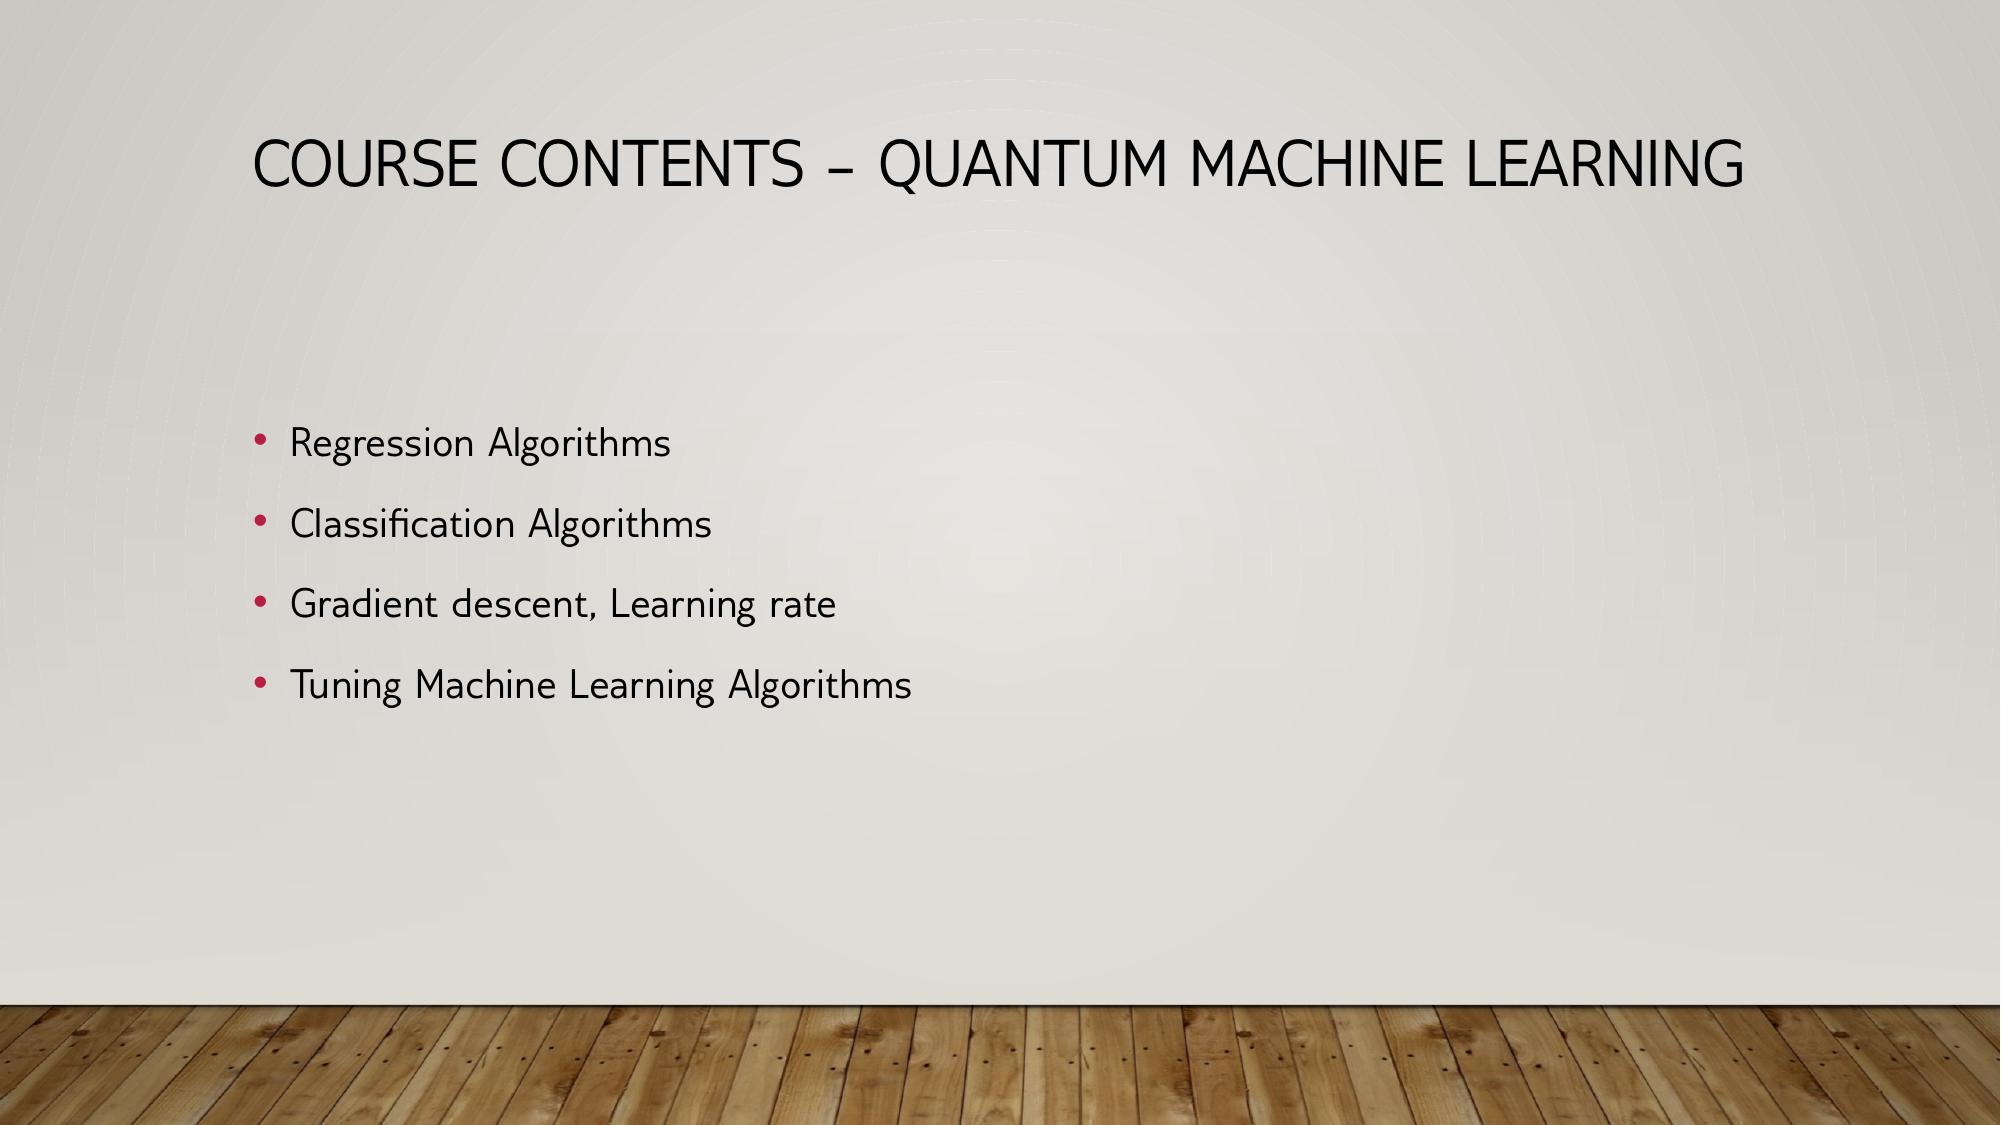

# Course contents – quantum Machine learning

Regression Algorithms
Classification Algorithms
Gradient descent, Learning rate
Tuning Machine Learning Algorithms